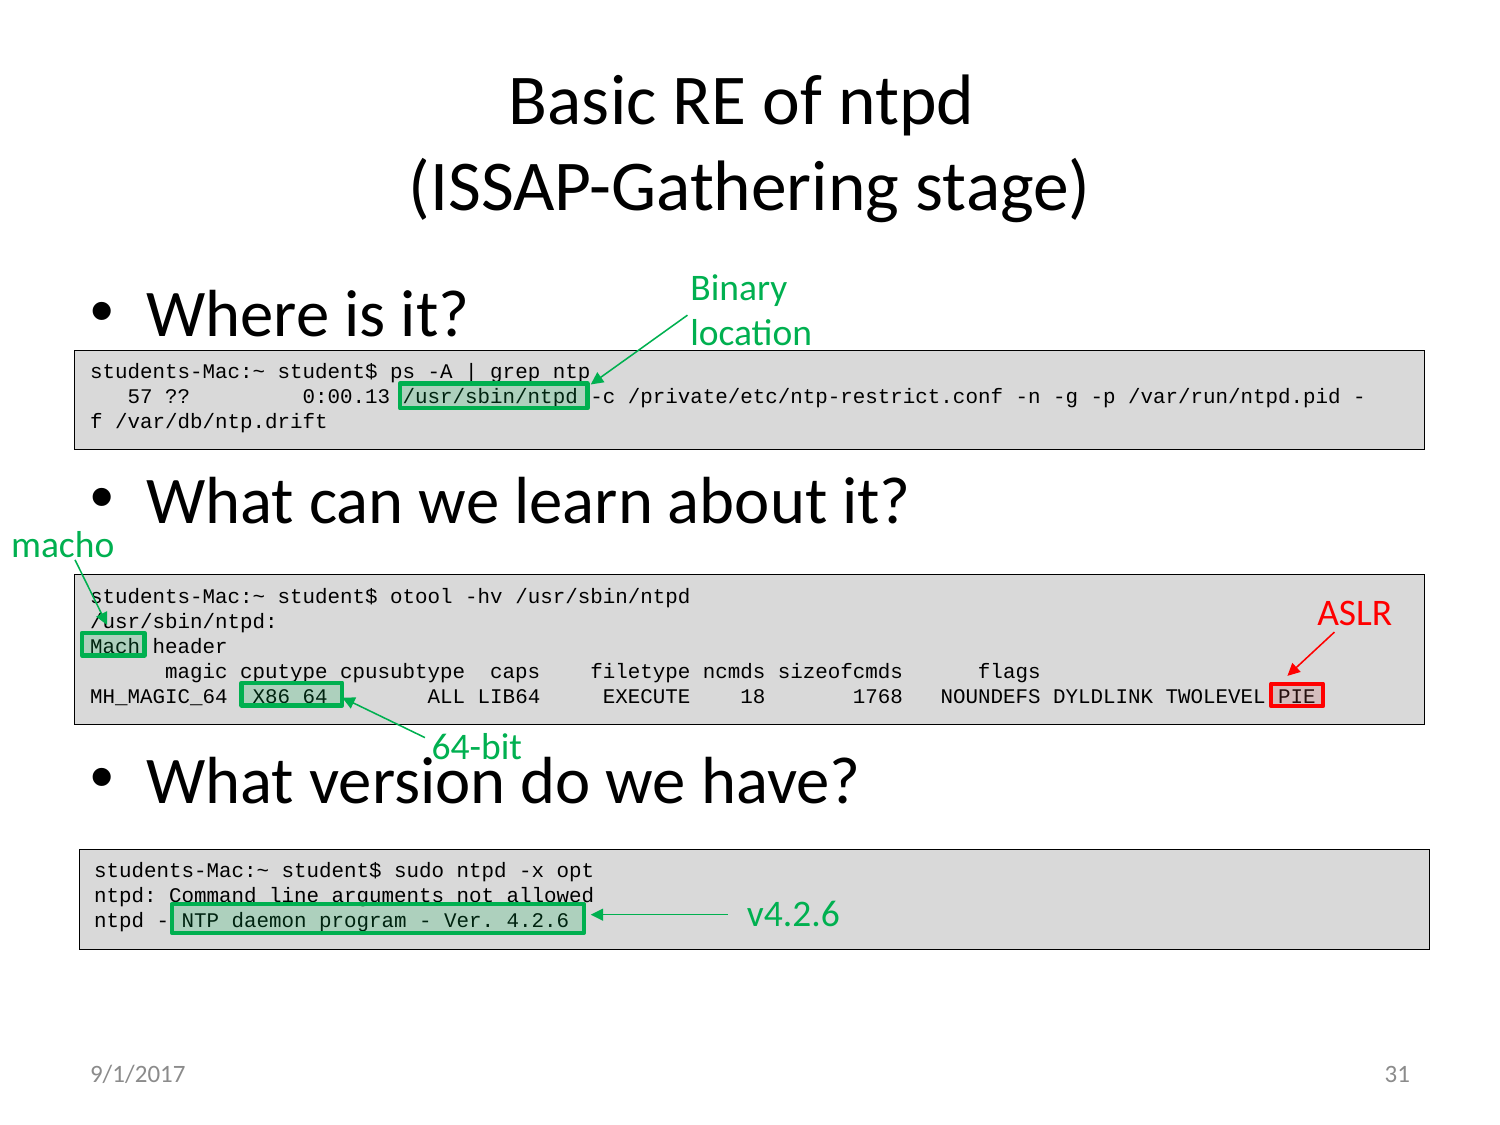

# Basic RE of ntpd (ISSAP-Gathering stage)
Binary location
Where is it?

What can we learn about it?

What version do we have?

students-Mac:~ student$ ps -A | grep ntp
   57 ??         0:00.13 /usr/sbin/ntpd -c /private/etc/ntp-restrict.conf -n -g -p /var/run/ntpd.pid -f /var/db/ntp.drift

macho
students-Mac:~ student$ otool -hv /usr/sbin/ntpd
/usr/sbin/ntpd:
Mach header
      magic cputype cpusubtype  caps    filetype ncmds sizeofcmds      flags
MH_MAGIC_64  X86_64        ALL LIB64     EXECUTE    18       1768   NOUNDEFS DYLDLINK TWOLEVEL PIE
ASLR

64-bit
students-Mac:~ student$ sudo ntpd -x opt
ntpd: Command line arguments not allowed
ntpd - NTP daemon program - Ver. 4.2.6
v4.2.6

9/1/2017
31